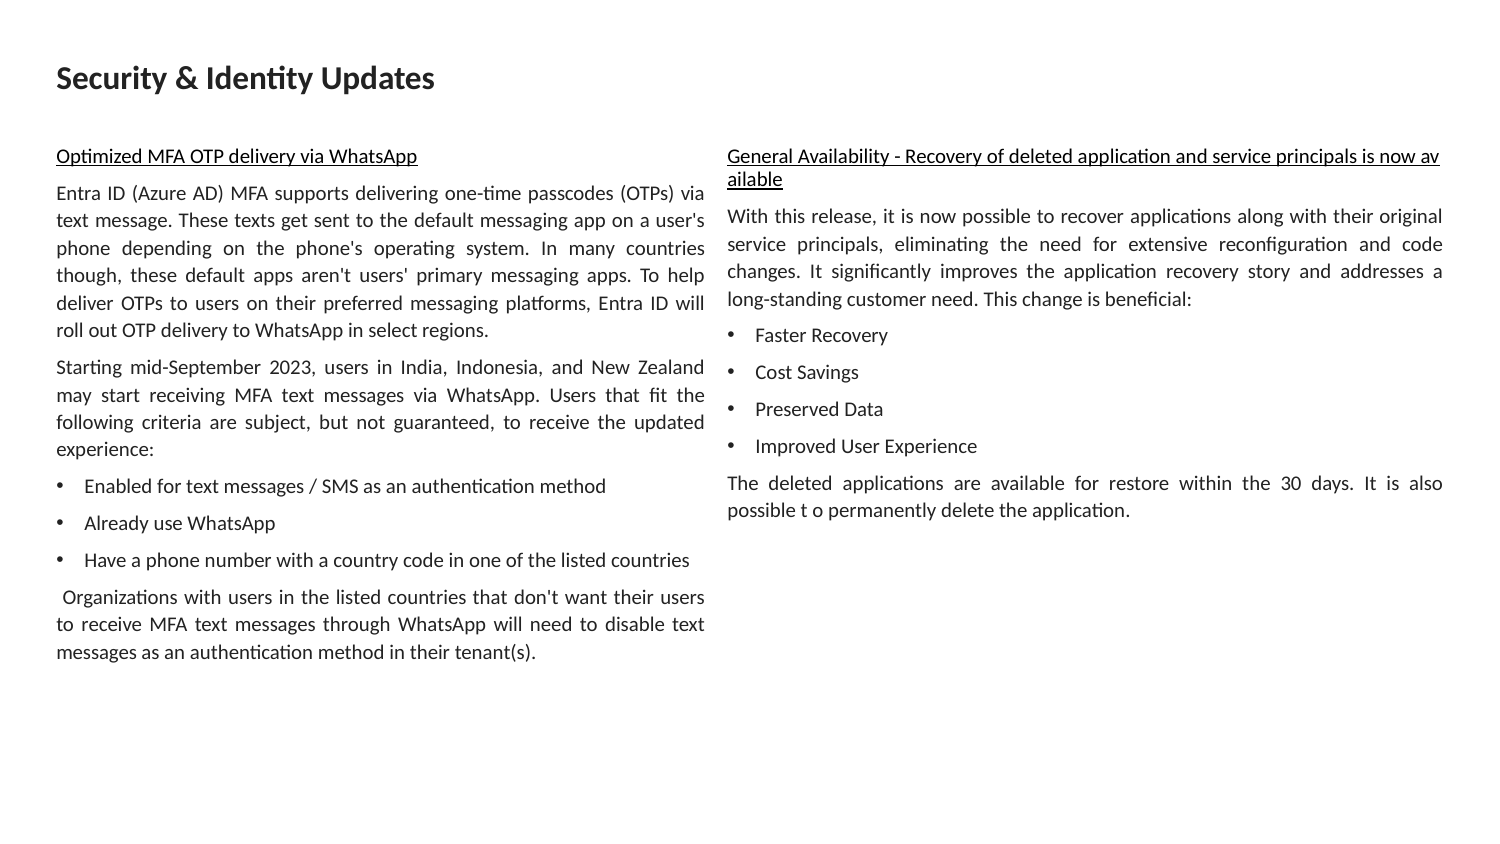

# Security & Identity Updates
Optimized MFA OTP delivery via WhatsApp
Entra ID (Azure AD) MFA supports delivering one-time passcodes (OTPs) via text message. These texts get sent to the default messaging app on a user's phone depending on the phone's operating system. In many countries though, these default apps aren't users' primary messaging apps. To help deliver OTPs to users on their preferred messaging platforms, Entra ID will roll out OTP delivery to WhatsApp in select regions.
Starting mid-September 2023, users in India, Indonesia, and New Zealand may start receiving MFA text messages via WhatsApp. Users that fit the following criteria are subject, but not guaranteed, to receive the updated experience:
Enabled for text messages / SMS as an authentication method
Already use WhatsApp
Have a phone number with a country code in one of the listed countries
 Organizations with users in the listed countries that don't want their users to receive MFA text messages through WhatsApp will need to disable text messages as an authentication method in their tenant(s).
General Availability - Recovery of deleted application and service principals is now available
With this release, it is now possible to recover applications along with their original service principals, eliminating the need for extensive reconfiguration and code changes. It significantly improves the application recovery story and addresses a long-standing customer need. This change is beneficial:
Faster Recovery
Cost Savings
Preserved Data
Improved User Experience
The deleted applications are available for restore within the 30 days. It is also possible t o permanently delete the application.